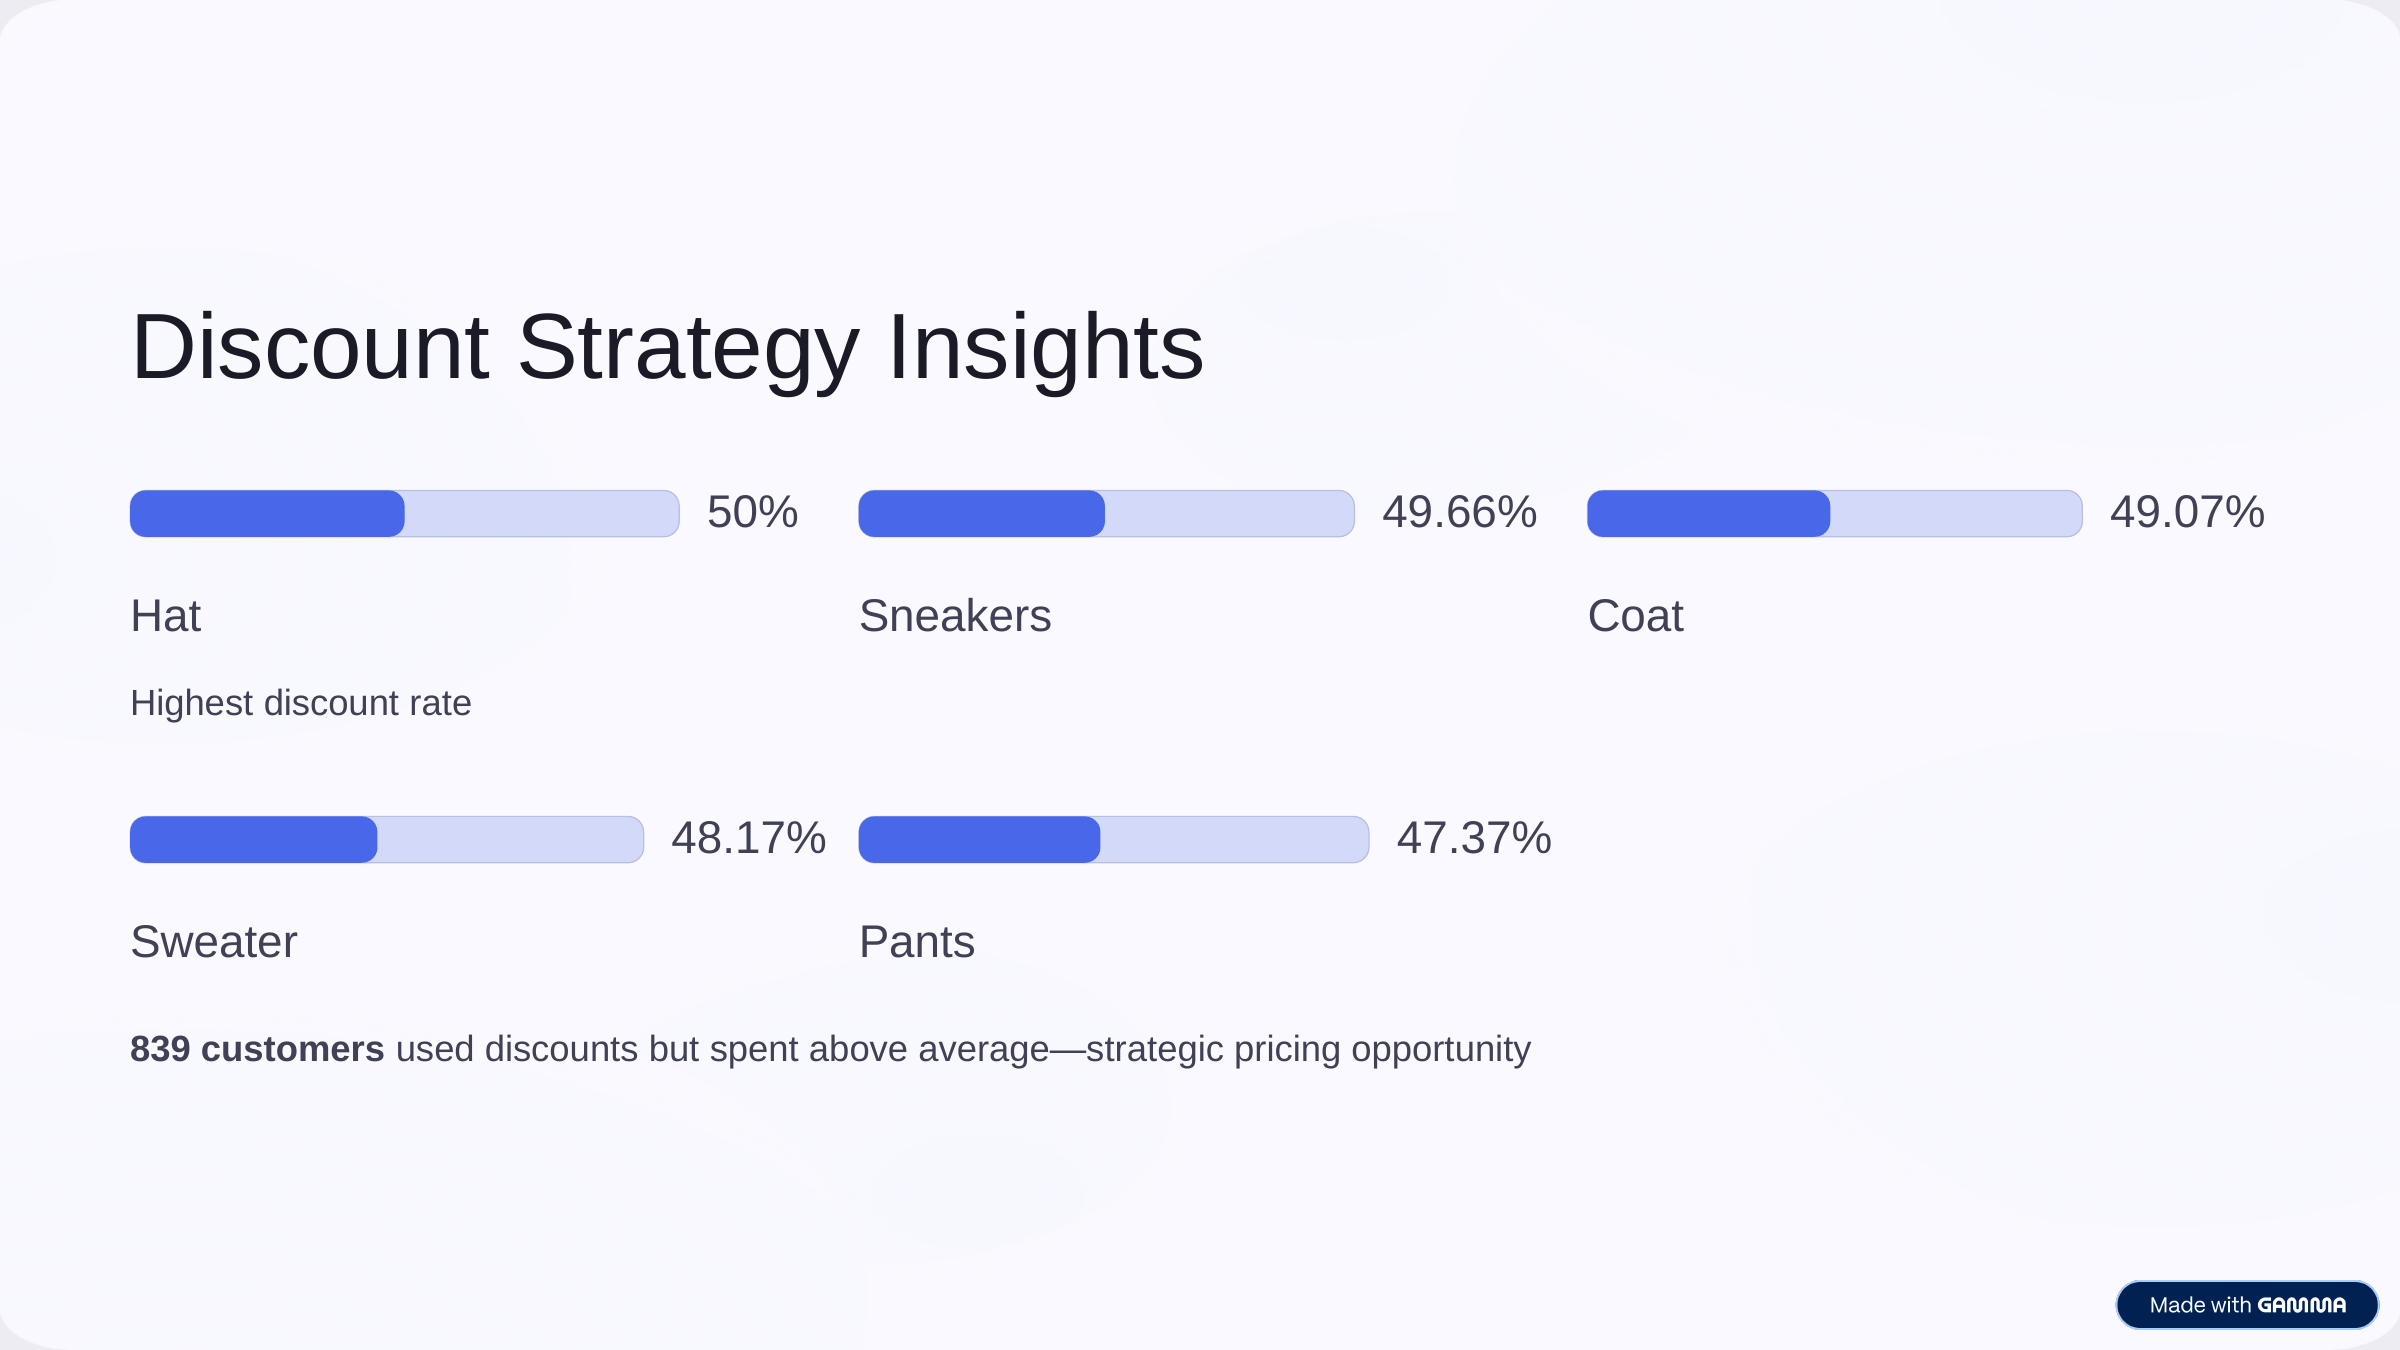

Discount Strategy Insights

50%

49.66%

49.07%
Hat
Sneakers
Coat
Highest discount rate

48.17%

47.37%
Sweater
Pants
839 customers used discounts but spent above average—strategic pricing opportunity